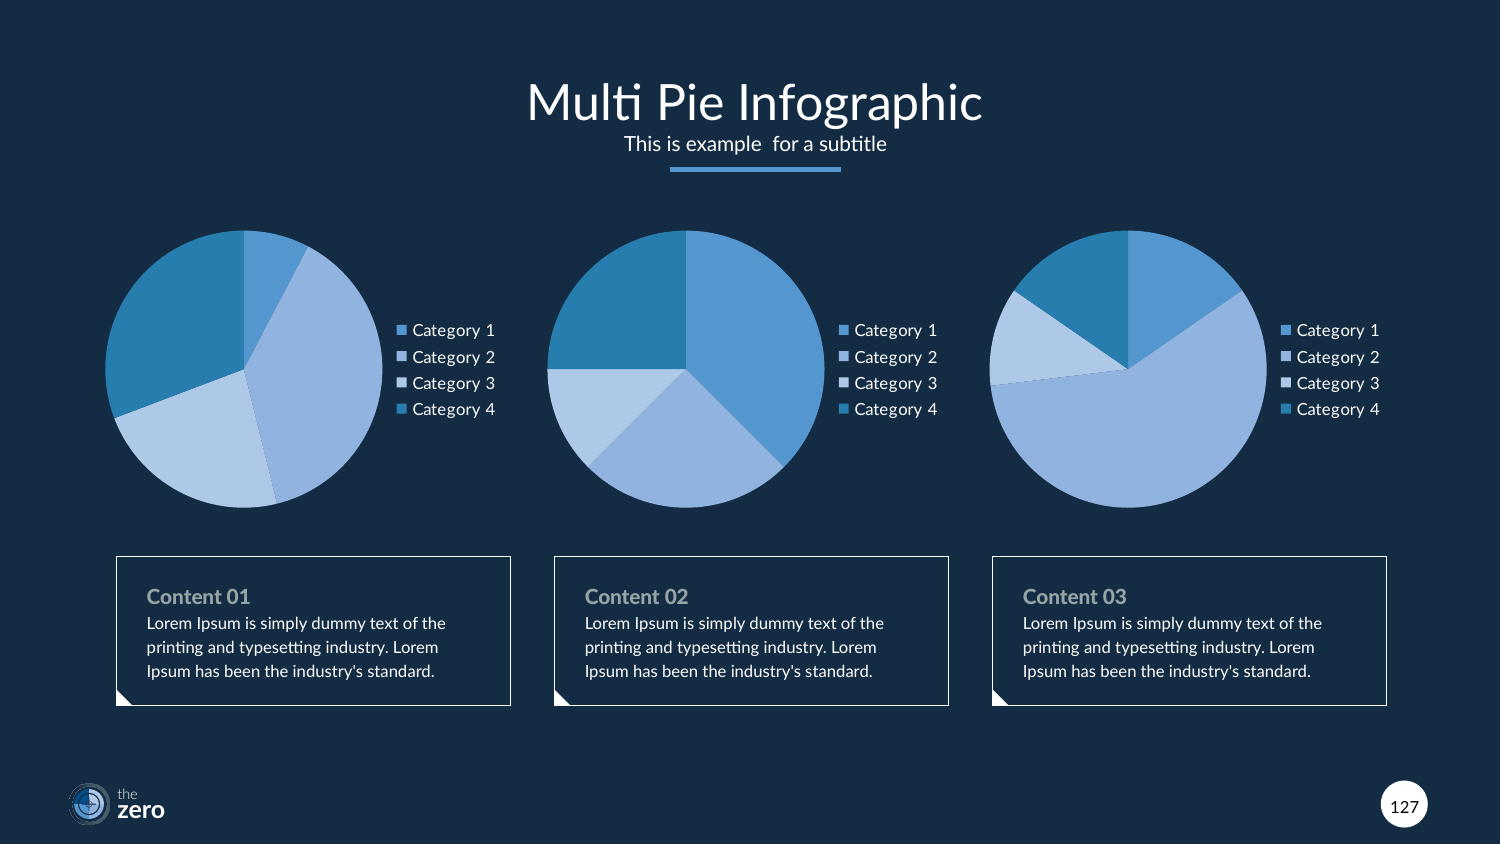

Multi Pie Infographic
This is example  for a subtitle

### Chart

| Category | Series 1 | Series 2 | Series 3 | Series 4 |
|---|---|---|---|---|
| Category 1 | 1.0 | 2.5 | 2.0 | 1.0 |
| Category 2 | 5.0 | 4.4 | 2.0 | 3.25 |
| Category 3 | 3.0 | 0.5 | 3.0 | 2.0 |
| Category 4 | 4.0 | 2.8 | 5.5 | 3.0 |

### Chart

| Category | Series 1 | Series 2 | Series 3 | Series 4 |
|---|---|---|---|---|
| Category 1 | 3.0 | 2.5 | 2.0 | 1.0 |
| Category 2 | 2.0 | 4.4 | 2.0 | 3.25 |
| Category 3 | 1.0 | 0.5 | 3.0 | 2.0 |
| Category 4 | 2.0 | 2.8 | 5.5 | 3.0 |

### Chart

| Category | Series 1 | Series 2 | Series 3 | Series 4 |
|---|---|---|---|---|
| Category 1 | 4.0 | 2.5 | 2.0 | 1.0 |
| Category 2 | 15.0 | 4.4 | 2.0 | 3.25 |
| Category 3 | 3.0 | 0.5 | 3.0 | 2.0 |
| Category 4 | 4.0 | 2.8 | 5.5 | 3.0 |
Content 01
Lorem Ipsum is simply dummy text of the printing and typesetting industry. Lorem Ipsum has been the industry's standard.

Content 02
Lorem Ipsum is simply dummy text of the printing and typesetting industry. Lorem Ipsum has been the industry's standard.

Content 03
Lorem Ipsum is simply dummy text of the printing and typesetting industry. Lorem Ipsum has been the industry's standard.

the
127
zero